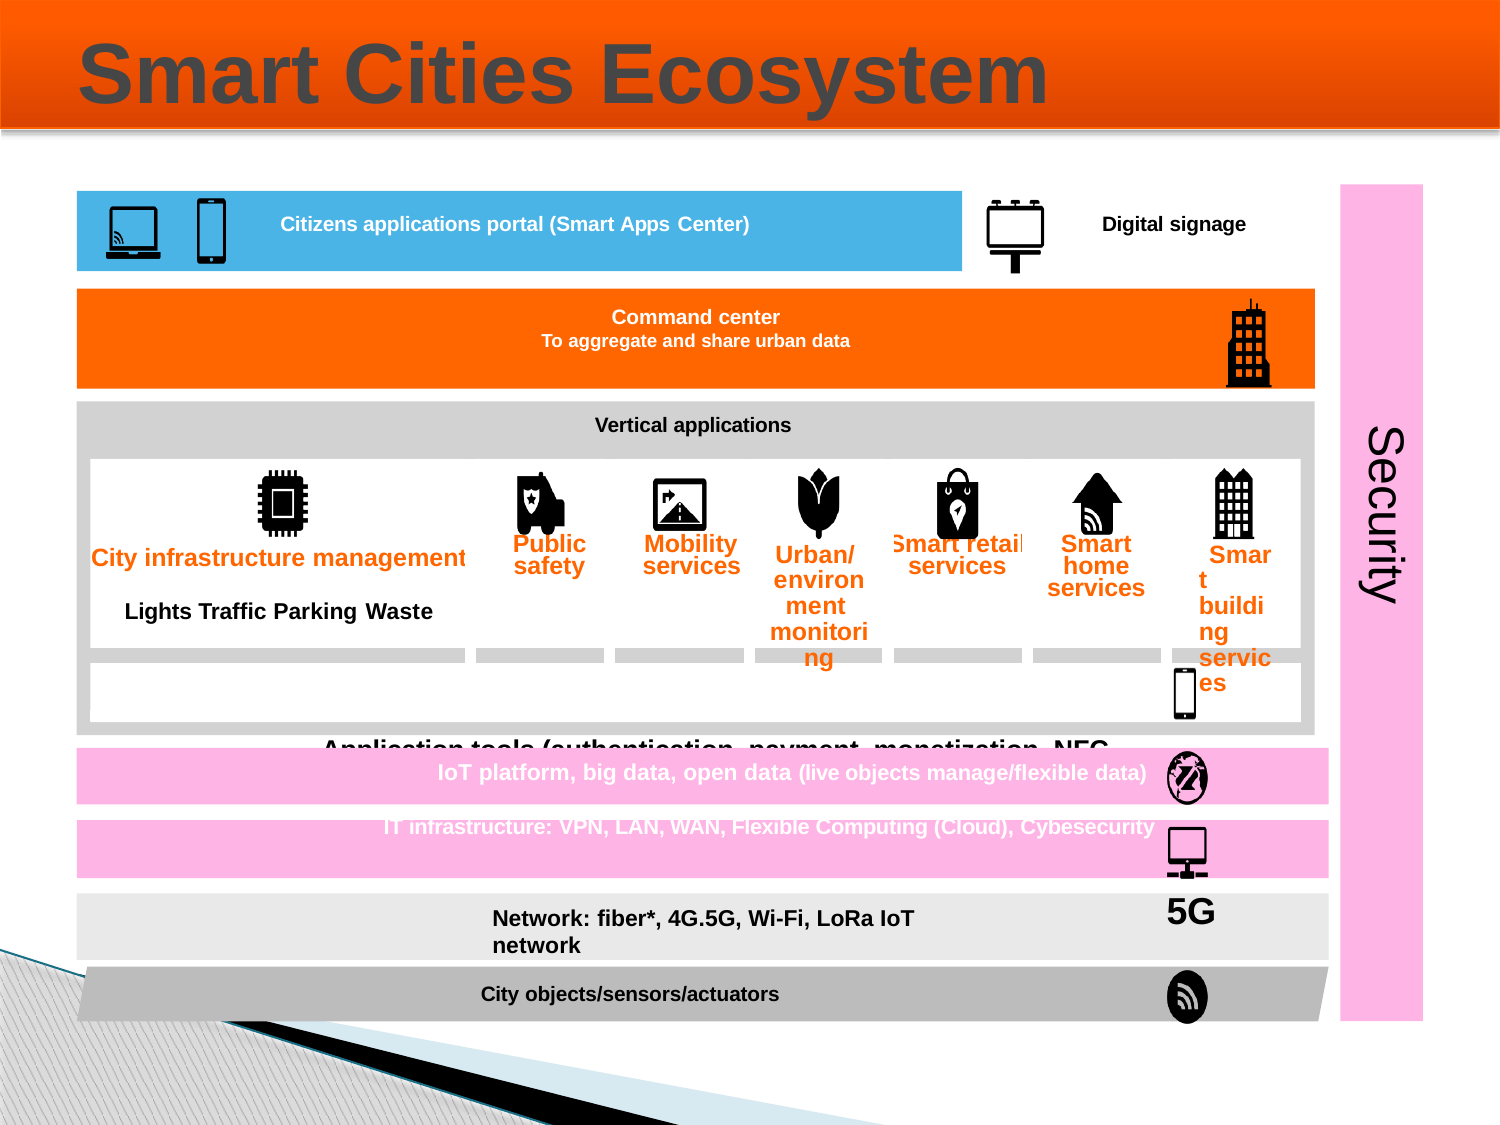

# Smart Cities Ecosystem

Citizens applications portal (Smart Apps Center)
Digital signage

Command center
To aggregate and share urban data

Vertical applications
Security
| City infrastructure management Lights Traffic Parking Waste | Public safety | Mobility services | Urban/ environment monitoring | Smart retail services | Smart home services | Smart building services |
| --- | --- | --- | --- | --- | --- | --- |
| Application tools (authentication, payment, monetization, NFC, geolocalization, etc.) |  |  |  |  |  |  |

IoT platform, big data, open data (live objects manage/flexible data)

IT infrastructure: VPN, LAN, WAN, Flexible Computing (Cloud), Cybesecurity
5G
Network: fiber*, 4G.5G, Wi-Fi, LoRa IoT network

City objects/sensors/actuators